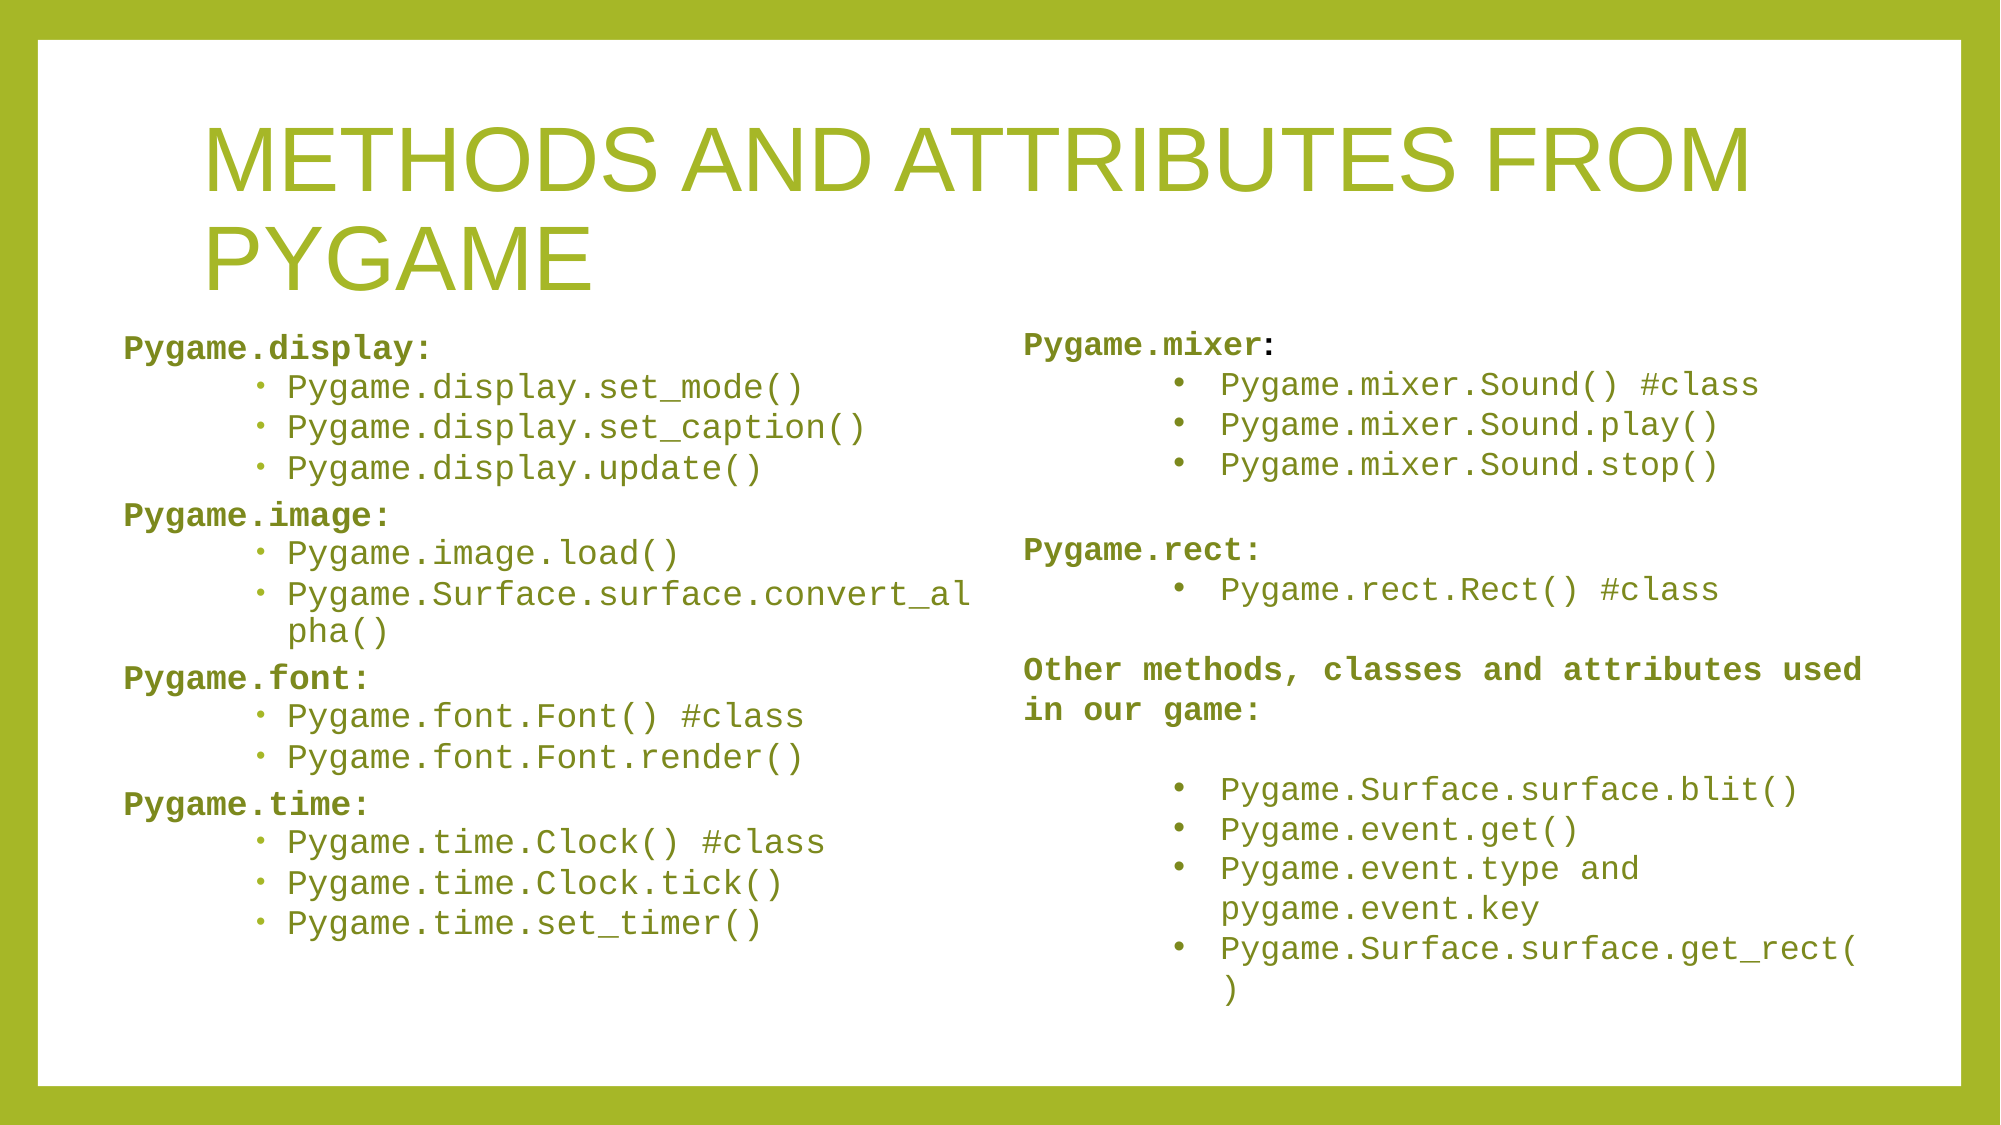

# METHODS AND ATTRIBUTES FROM PYGAME
Pygame.mixer:
Pygame.mixer.Sound() #class
Pygame.mixer.Sound.play()
Pygame.mixer.Sound.stop()

Pygame.rect:
Pygame.rect.Rect() #class

Other methods, classes and attributes used in our game:

Pygame.Surface.surface.blit()
Pygame.event.get()
Pygame.event.type and pygame.event.key
Pygame.Surface.surface.get_rect()

Pygame.display:
Pygame.display.set_mode()
Pygame.display.set_caption()
Pygame.display.update()
Pygame.image:
Pygame.image.load()
Pygame.Surface.surface.convert_alpha()
Pygame.font:
Pygame.font.Font() #class
Pygame.font.Font.render()
Pygame.time:
Pygame.time.Clock() #class
Pygame.time.Clock.tick()
Pygame.time.set_timer()